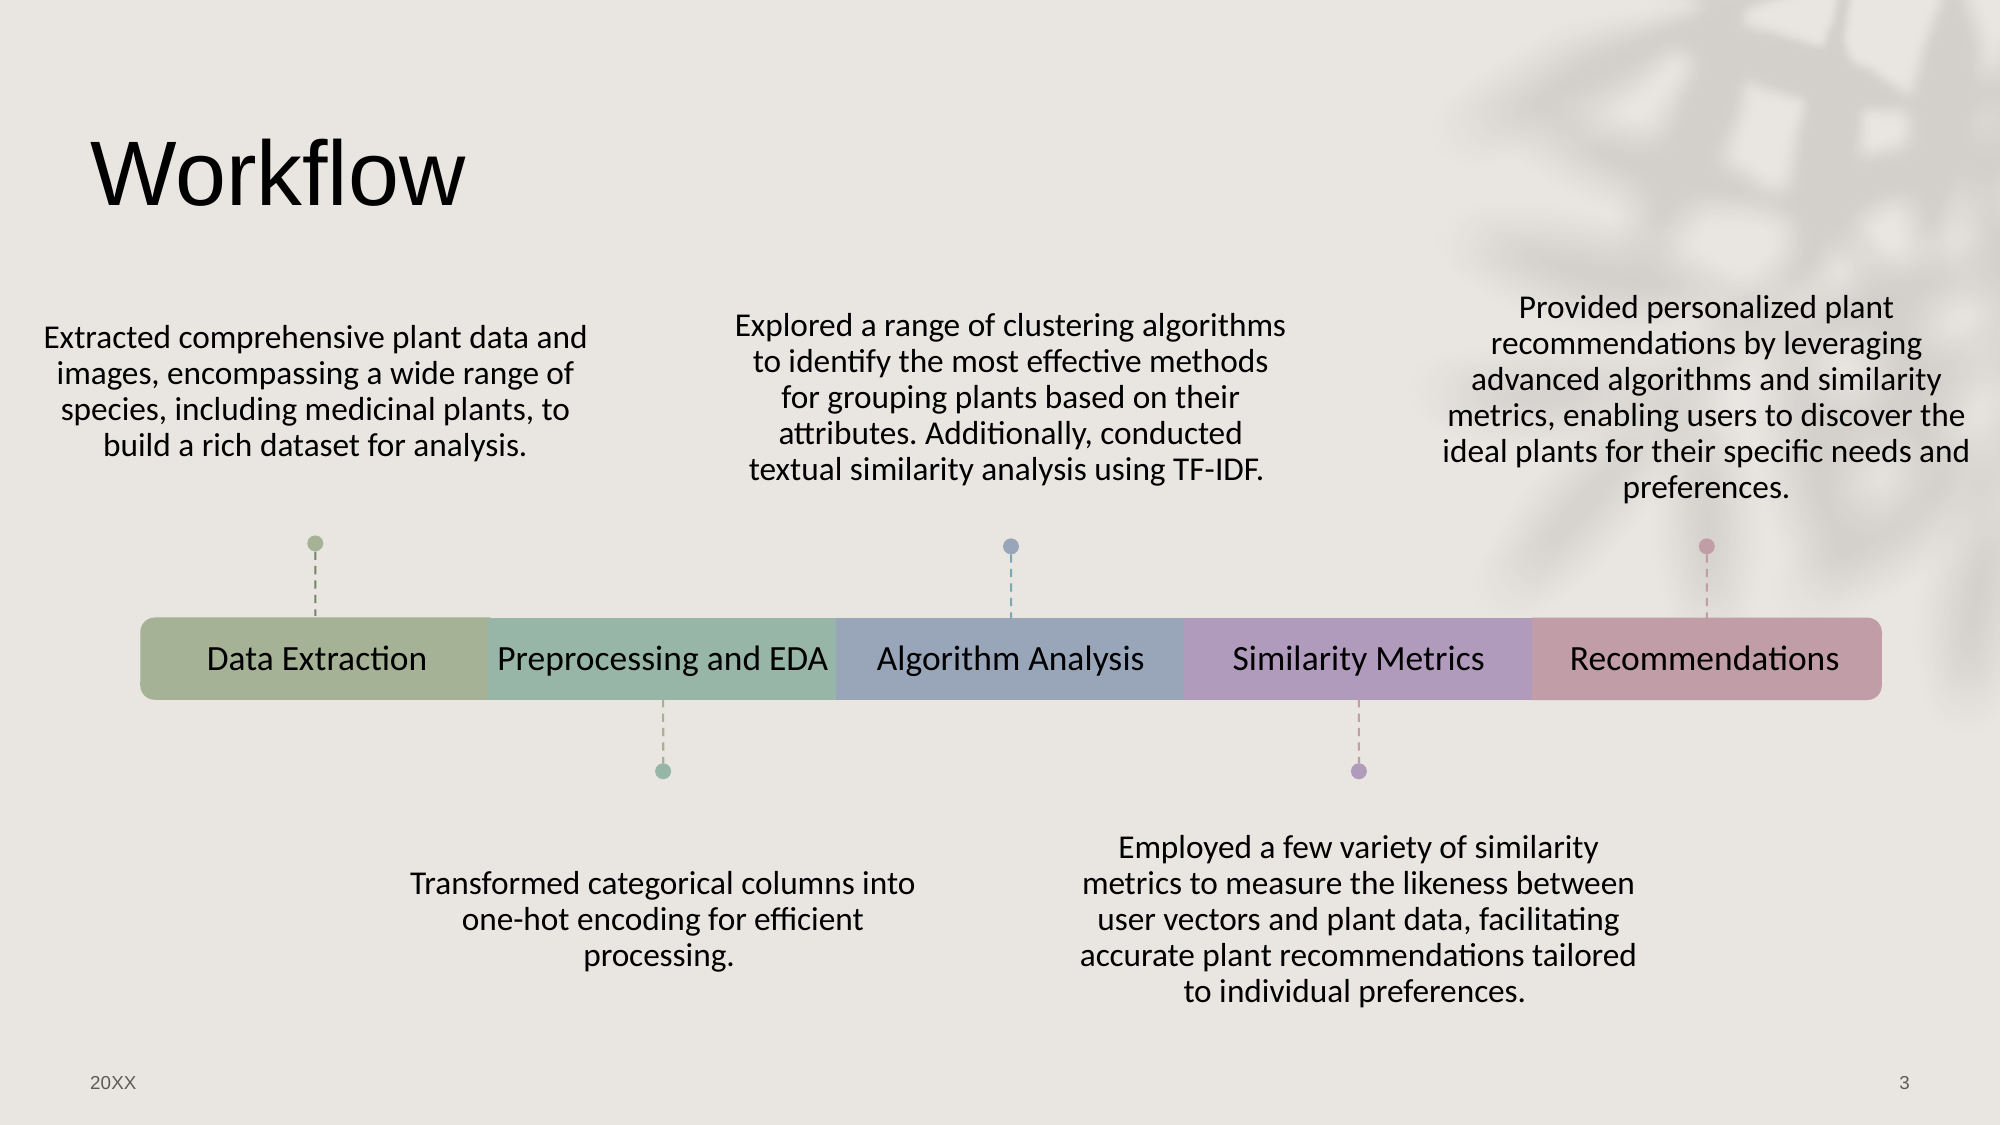

# Workflow
Data Extraction
Extracted comprehensive plant data and images, encompassing a wide range of species, including medicinal plants, to build a rich dataset for analysis.
Preprocessing and EDA
Transformed categorical columns into one-hot encoding for efficient processing.
Algorithm Analysis
Explored a range of clustering algorithms to identify the most effective methods for grouping plants based on their attributes. Additionally, conducted textual similarity analysis using TF-IDF.
Similarity Metrics
Employed a few variety of similarity metrics to measure the likeness between user vectors and plant data, facilitating accurate plant recommendations tailored to individual preferences.
Recommendations
Provided personalized plant recommendations by leveraging advanced algorithms and similarity metrics, enabling users to discover the ideal plants for their specific needs and preferences.
20XX
3